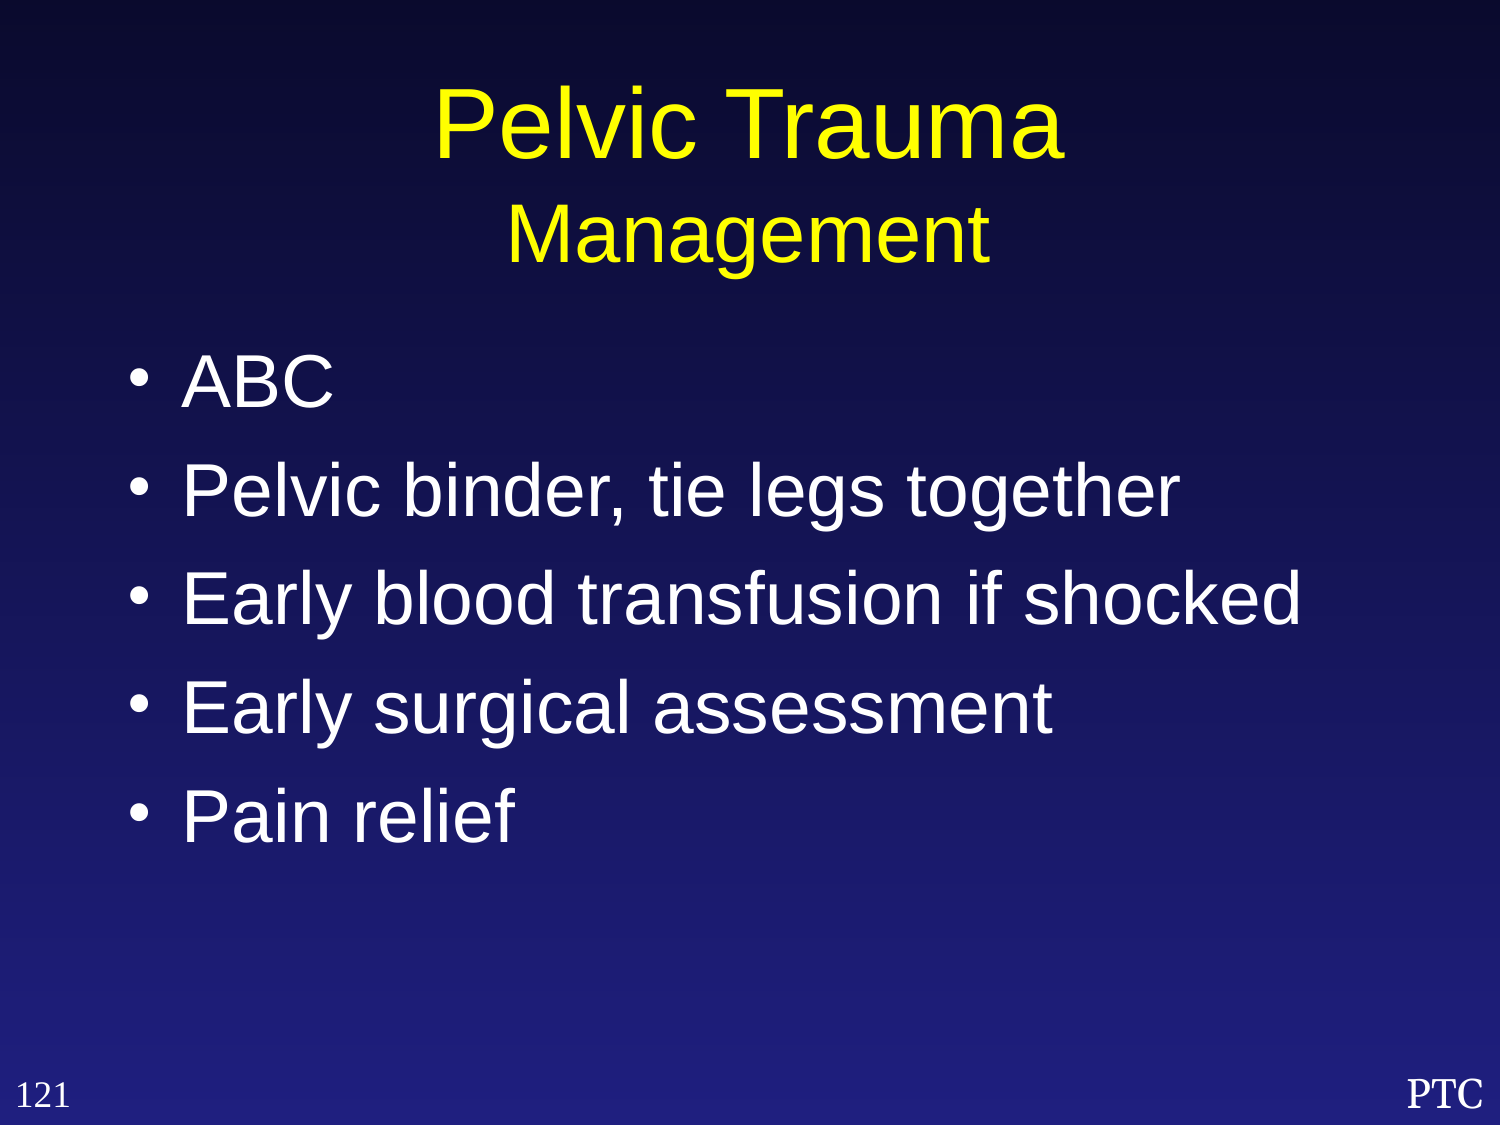

Pelvic Trauma
Management
ABC
Pelvic binder, tie legs together
Early blood transfusion if shocked
Early surgical assessment
Pain relief
121